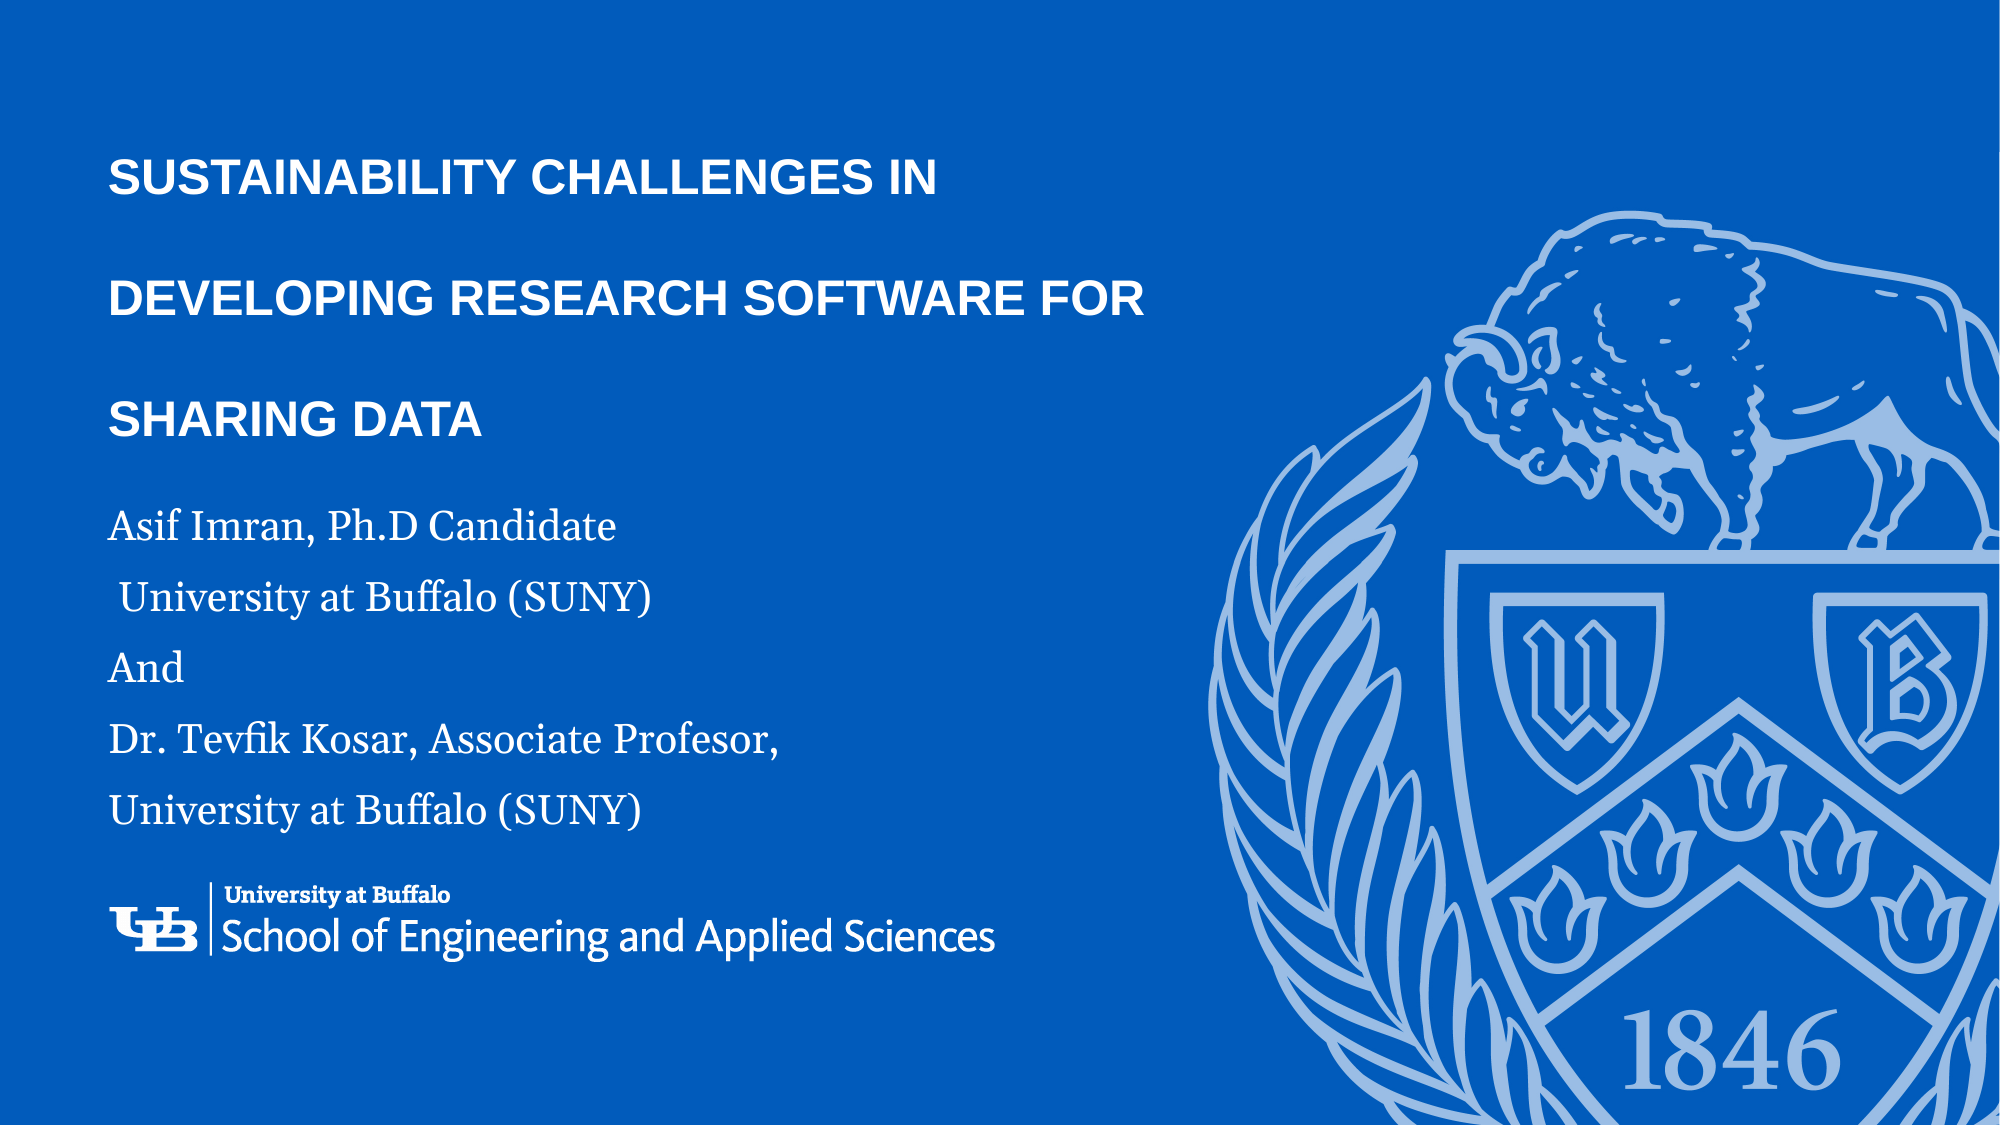

# Sustainability challenges in developing research software for sharing data
Asif Imran, Ph.D Candidate
 University at Buffalo (SUNY)
And
Dr. Tevfik Kosar, Associate Profesor,
University at Buffalo (SUNY)